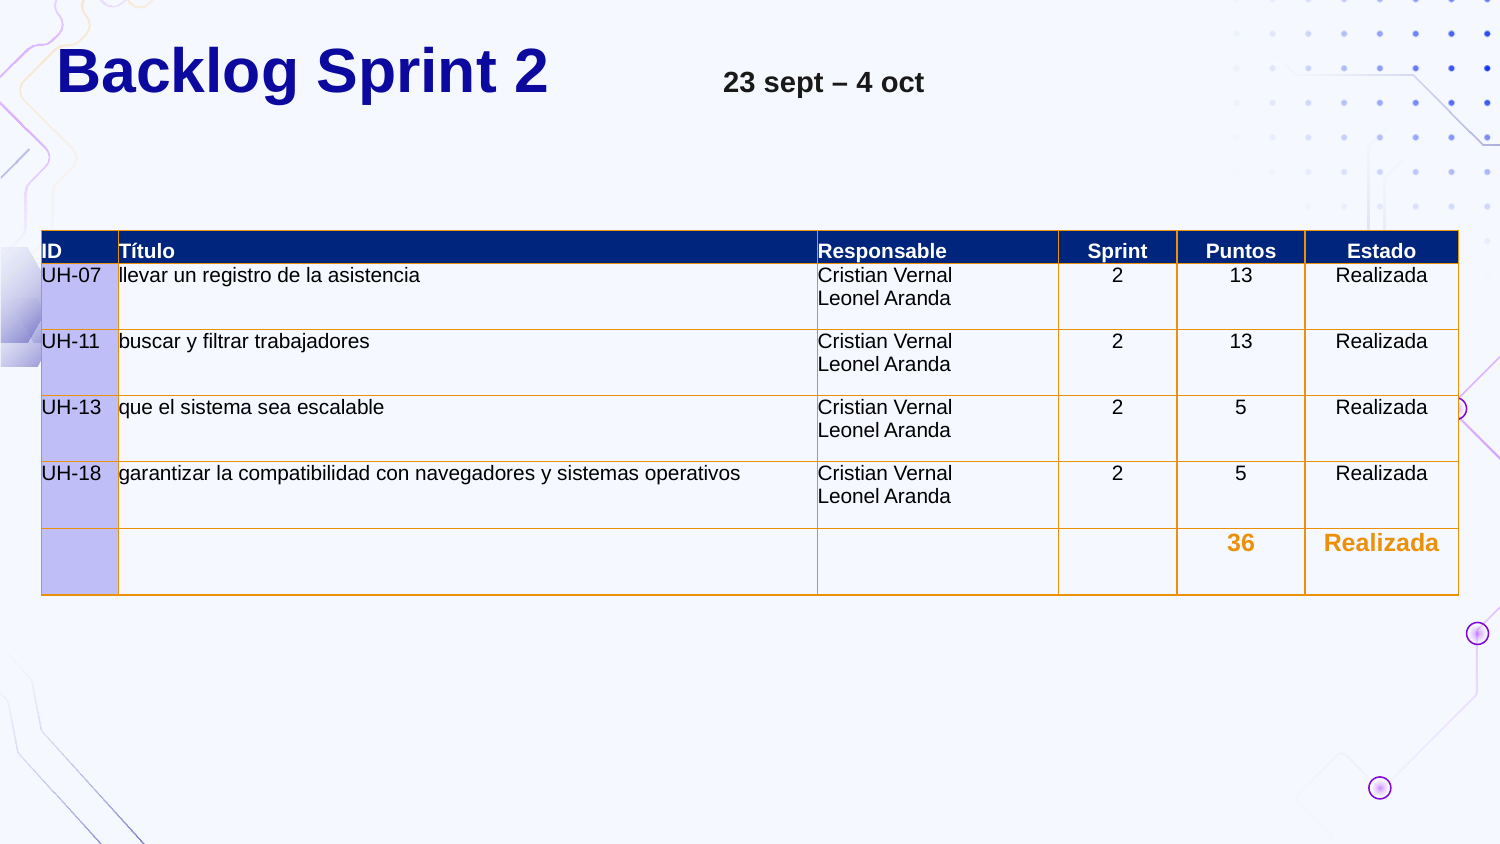

# Backlog Sprint 2
23 sept – 4 oct
| ID | Título | Responsable | Sprint | Puntos | Estado |
| --- | --- | --- | --- | --- | --- |
| UH-07 | llevar un registro de la asistencia | Cristian Vernal Leonel Aranda | 2 | 13 | Realizada |
| UH-11 | buscar y filtrar trabajadores | Cristian Vernal Leonel Aranda | 2 | 13 | Realizada |
| UH-13 | que el sistema sea escalable | Cristian Vernal Leonel Aranda | 2 | 5 | Realizada |
| UH-18 | garantizar la compatibilidad con navegadores y sistemas operativos | Cristian Vernal Leonel Aranda | 2 | 5 | Realizada |
|  |  |  |  | 36 | Realizada |